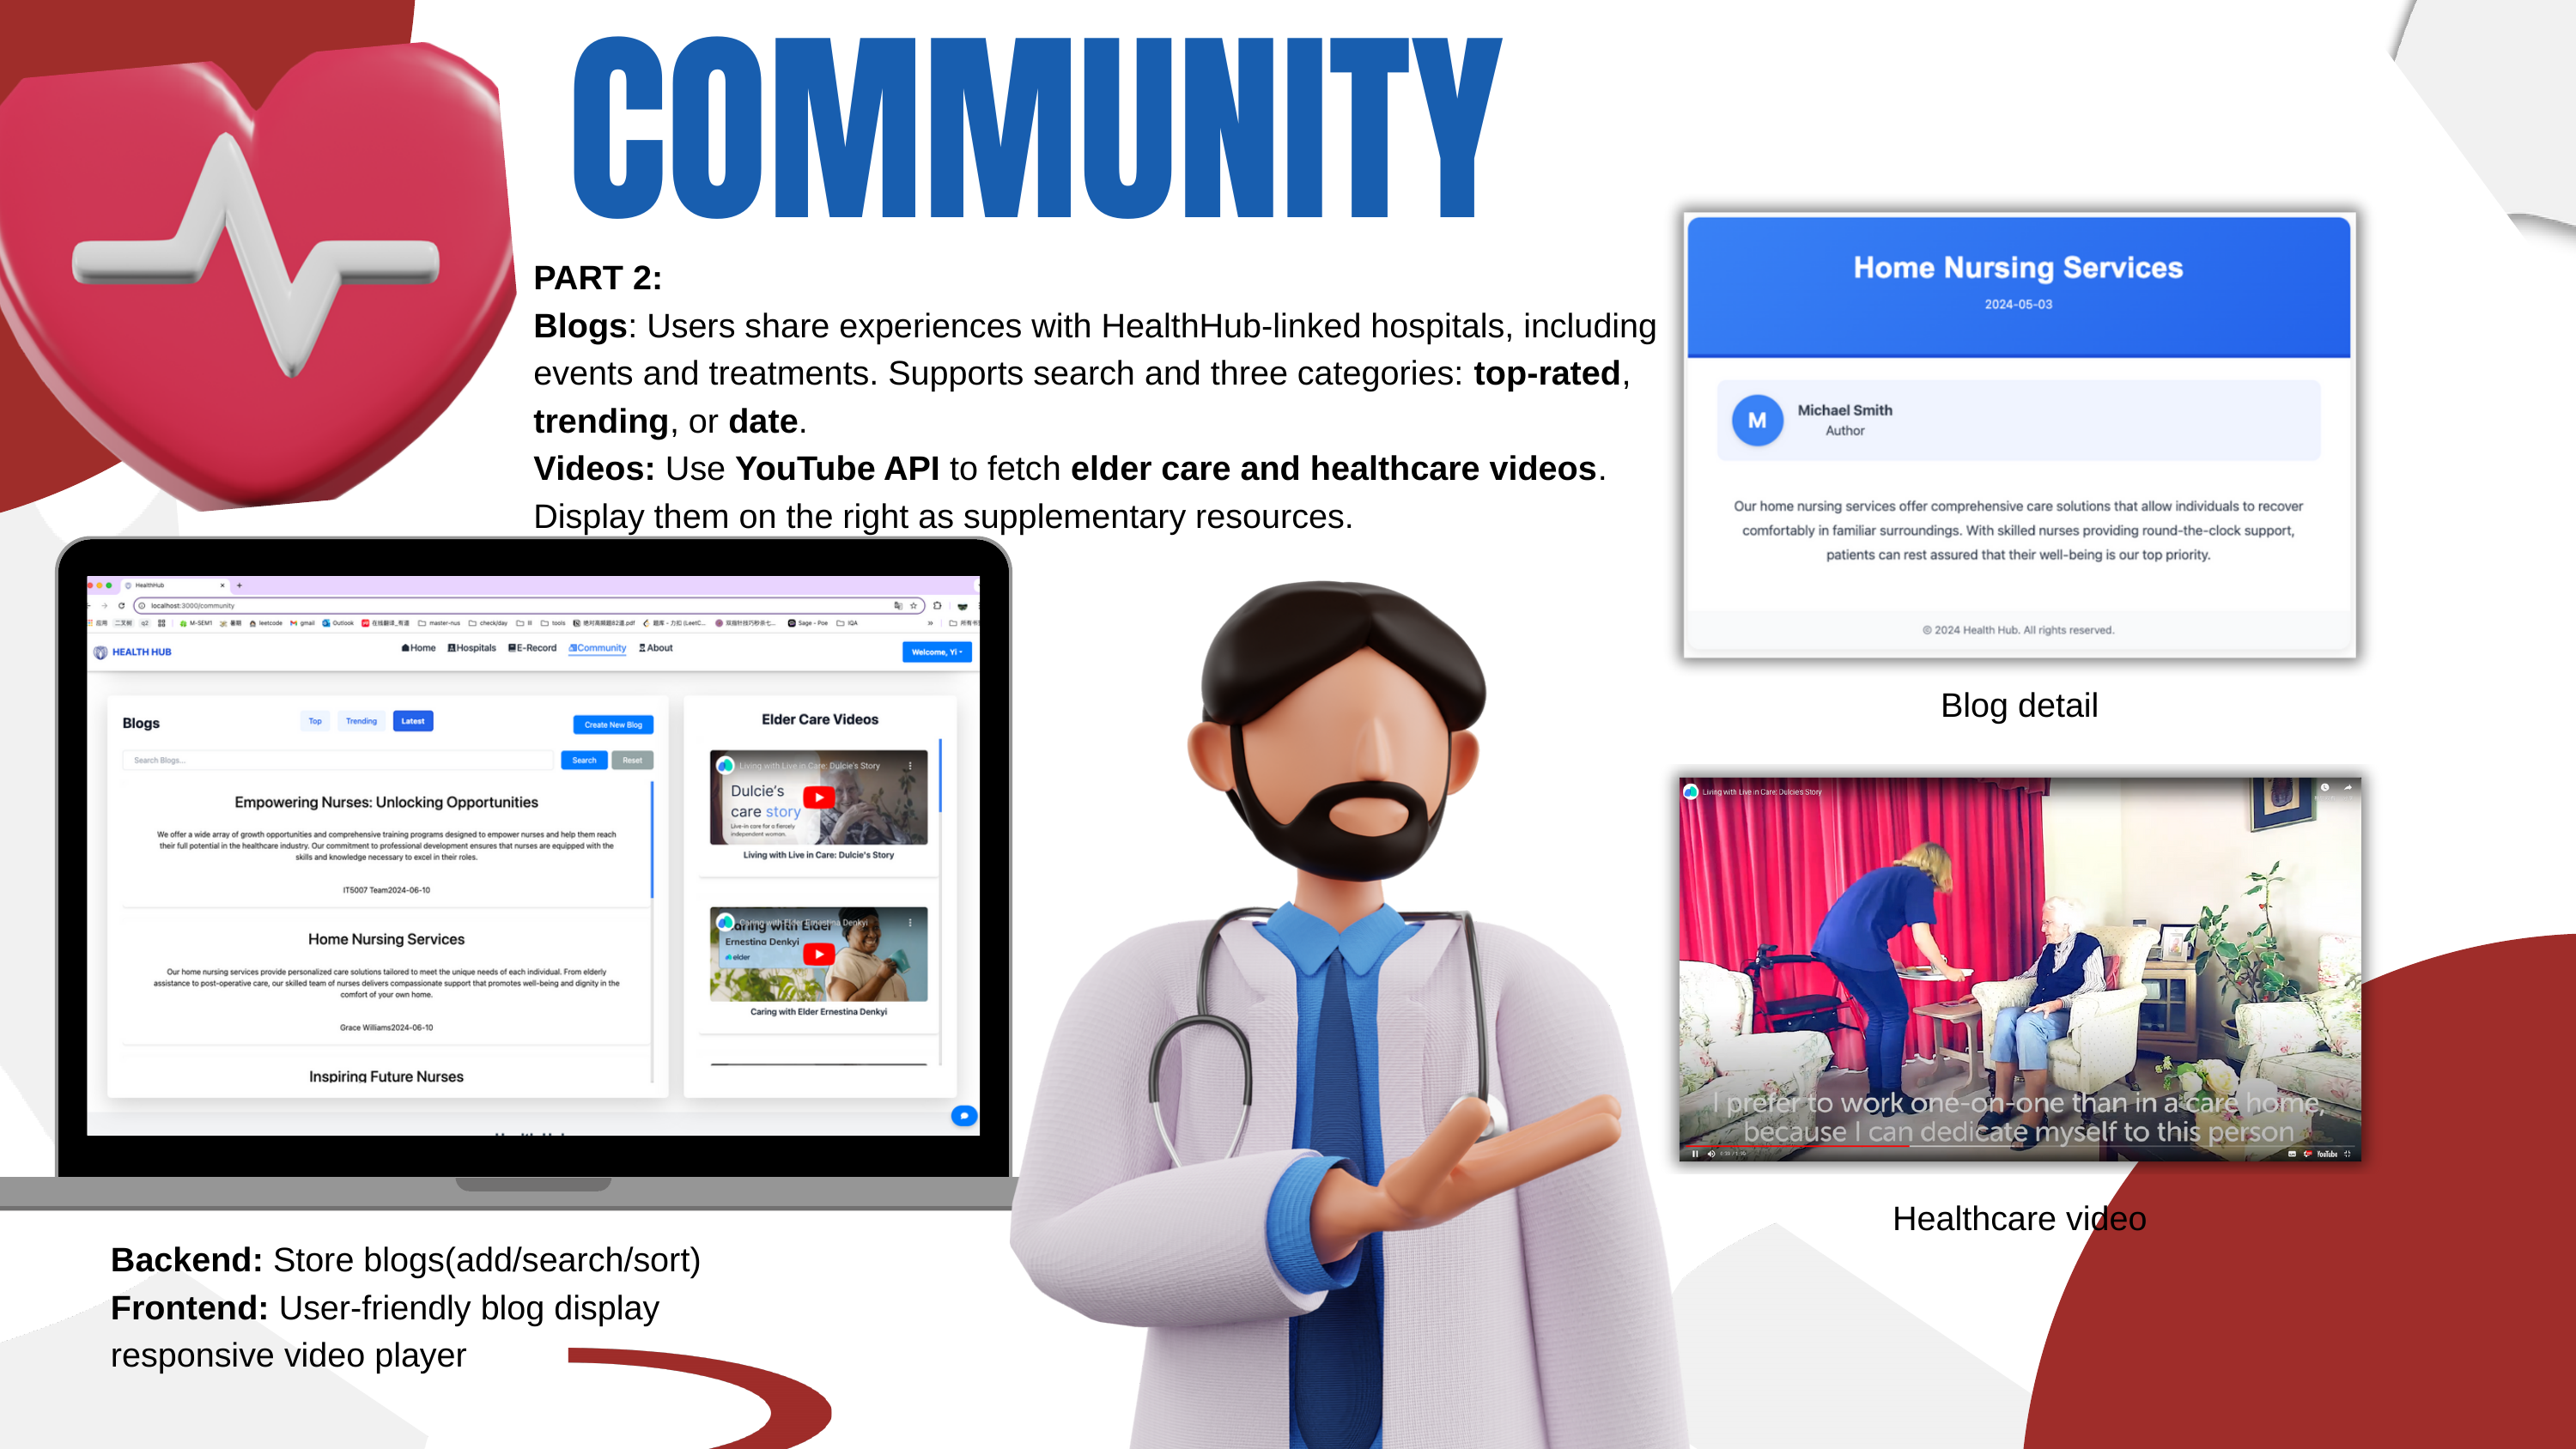

COMMUNITY

PART 2:
Blogs: Users share experiences with HealthHub-linked hospitals, including events and treatments. Supports search and three categories: top-rated, trending, or date.
Videos: Use YouTube API to fetch elder care and healthcare videos. Display them on the right as supplementary resources.

Blog detail

Healthcare video

Backend: Store blogs(add/search/sort)
Frontend: User-friendly blog display
responsive video player